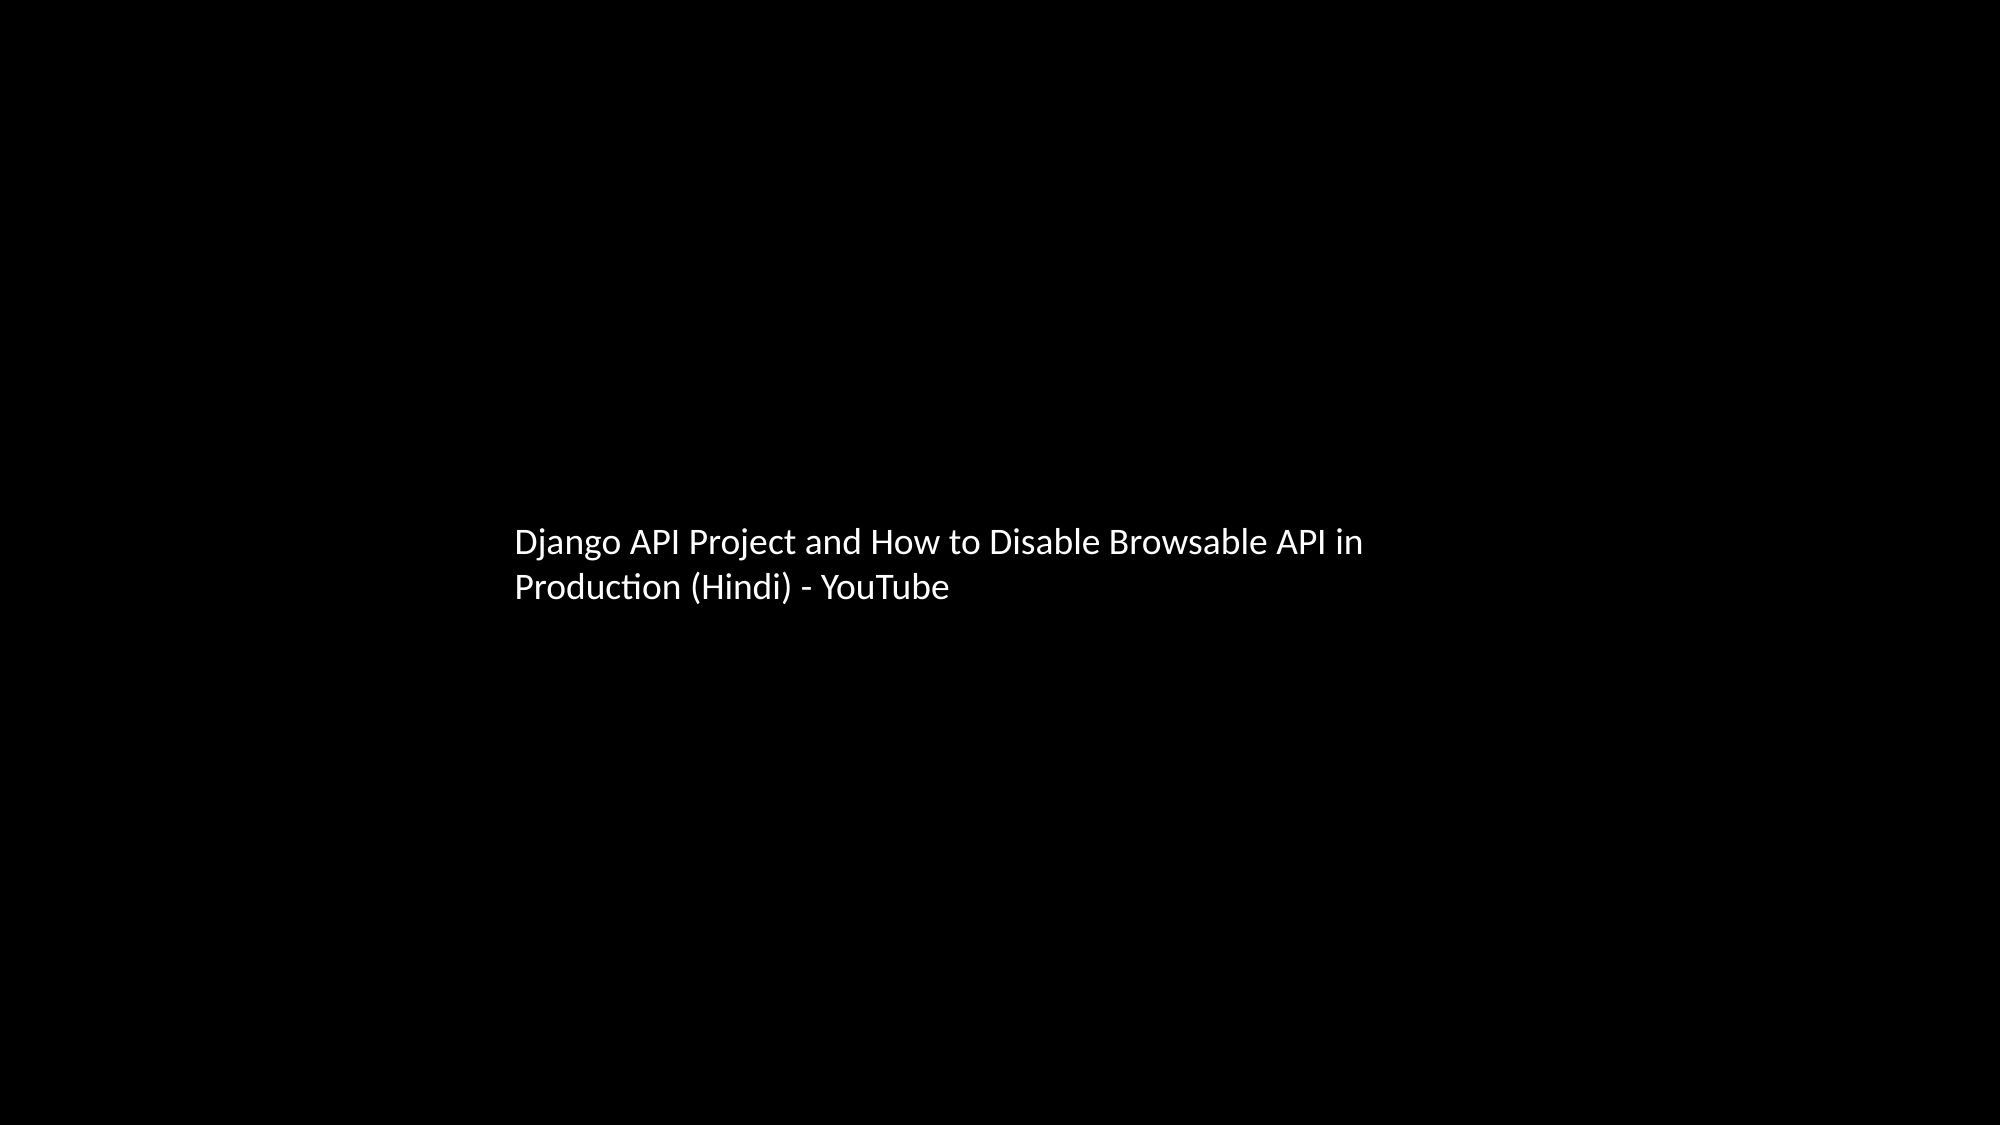

Django API Project and How to Disable Browsable API in Production (Hindi) - YouTube